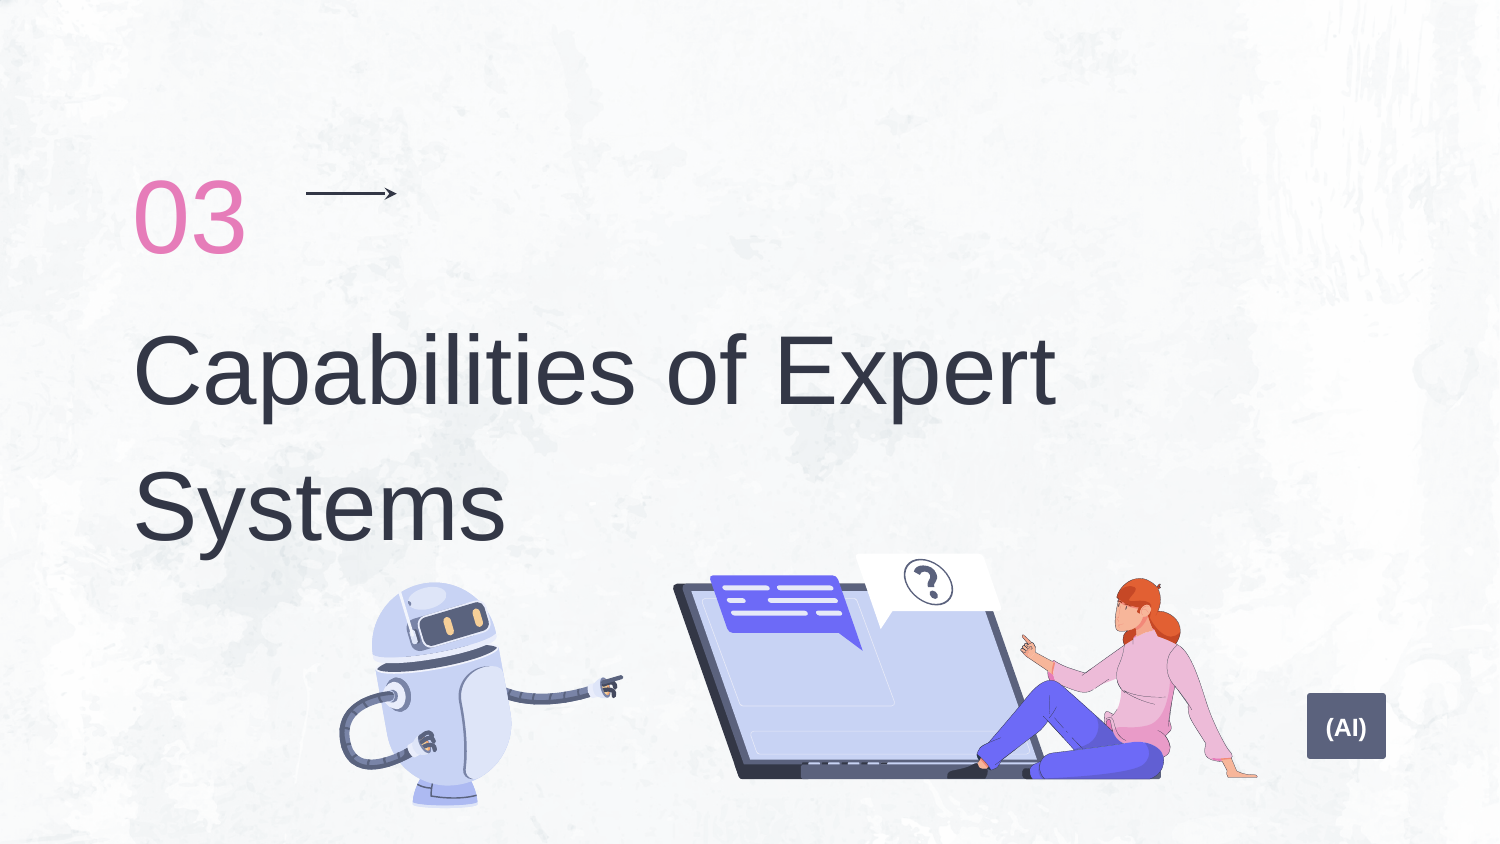

03
# Capabilities of Expert Systems

(AI)